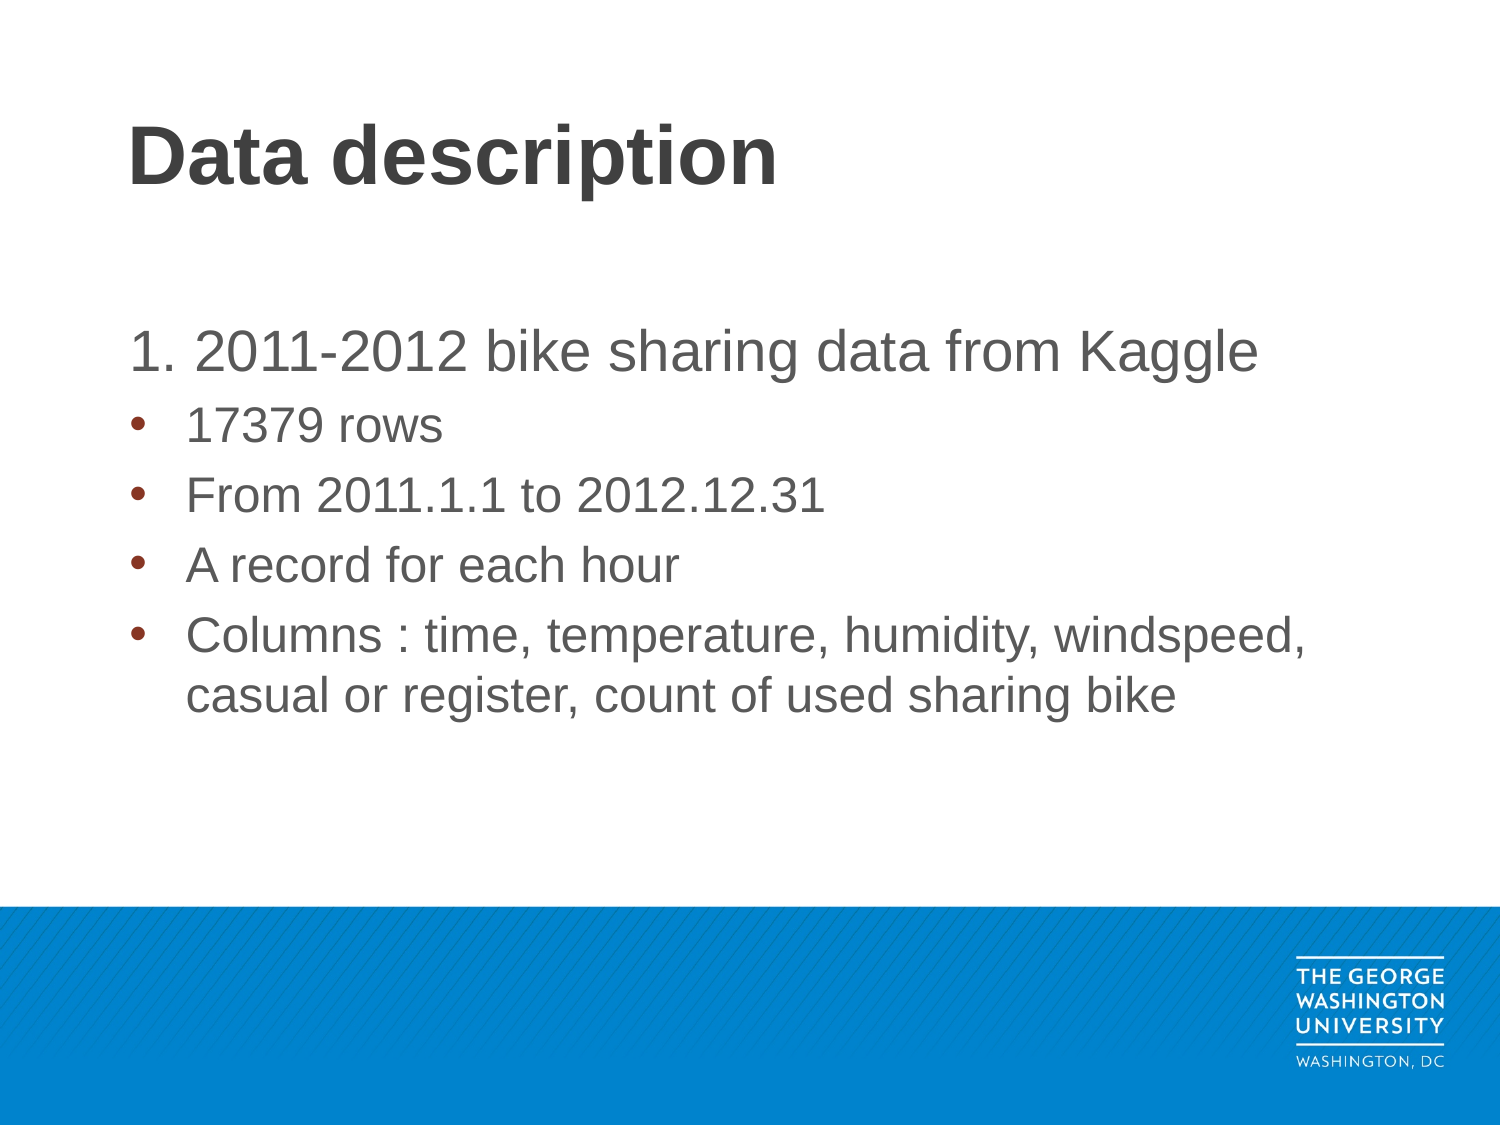

# Data description
1. 2011-2012 bike sharing data from Kaggle
17379 rows
From 2011.1.1 to 2012.12.31
A record for each hour
Columns : time, temperature, humidity, windspeed, casual or register, count of used sharing bike